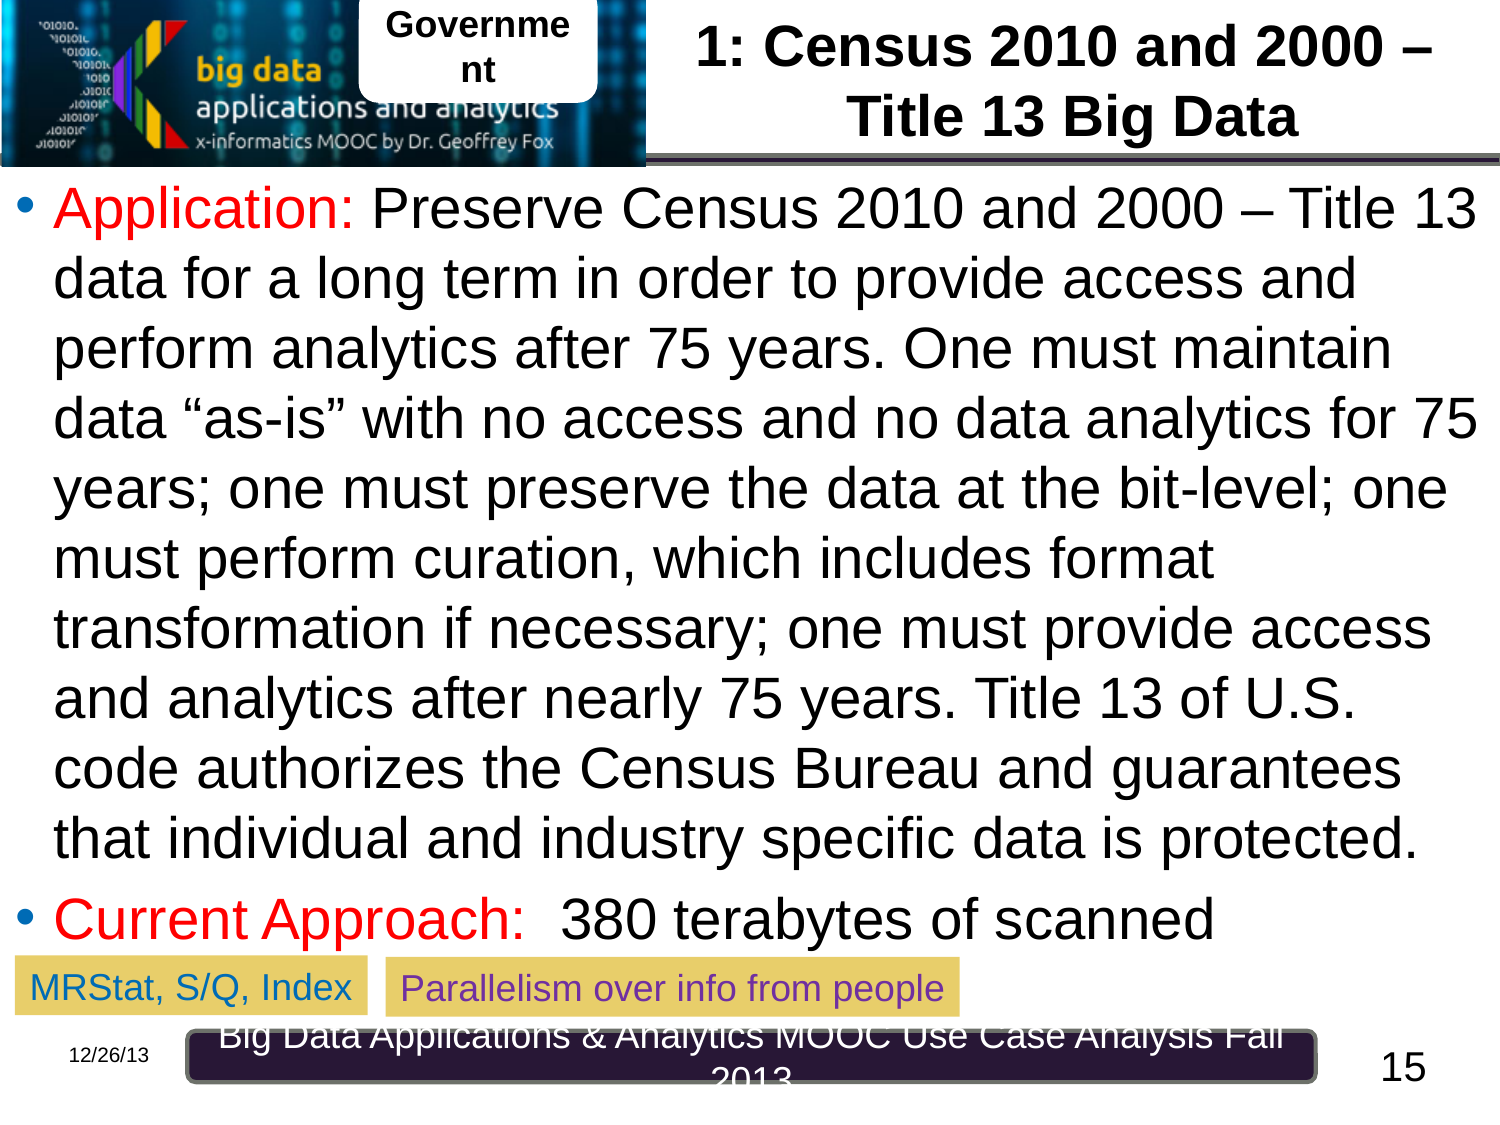

Government
# 1: Census 2010 and 2000 – Title 13 Big Data
Application: Preserve Census 2010 and 2000 – Title 13 data for a long term in order to provide access and perform analytics after 75 years. One must maintain data “as-is” with no access and no data analytics for 75 years; one must preserve the data at the bit-level; one must perform curation, which includes format transformation if necessary; one must provide access and analytics after nearly 75 years. Title 13 of U.S. code authorizes the Census Bureau and guarantees that individual and industry specific data is protected.
Current Approach:  380 terabytes of scanned documents
MRStat, S/Q, Index
Parallelism over info from people
15